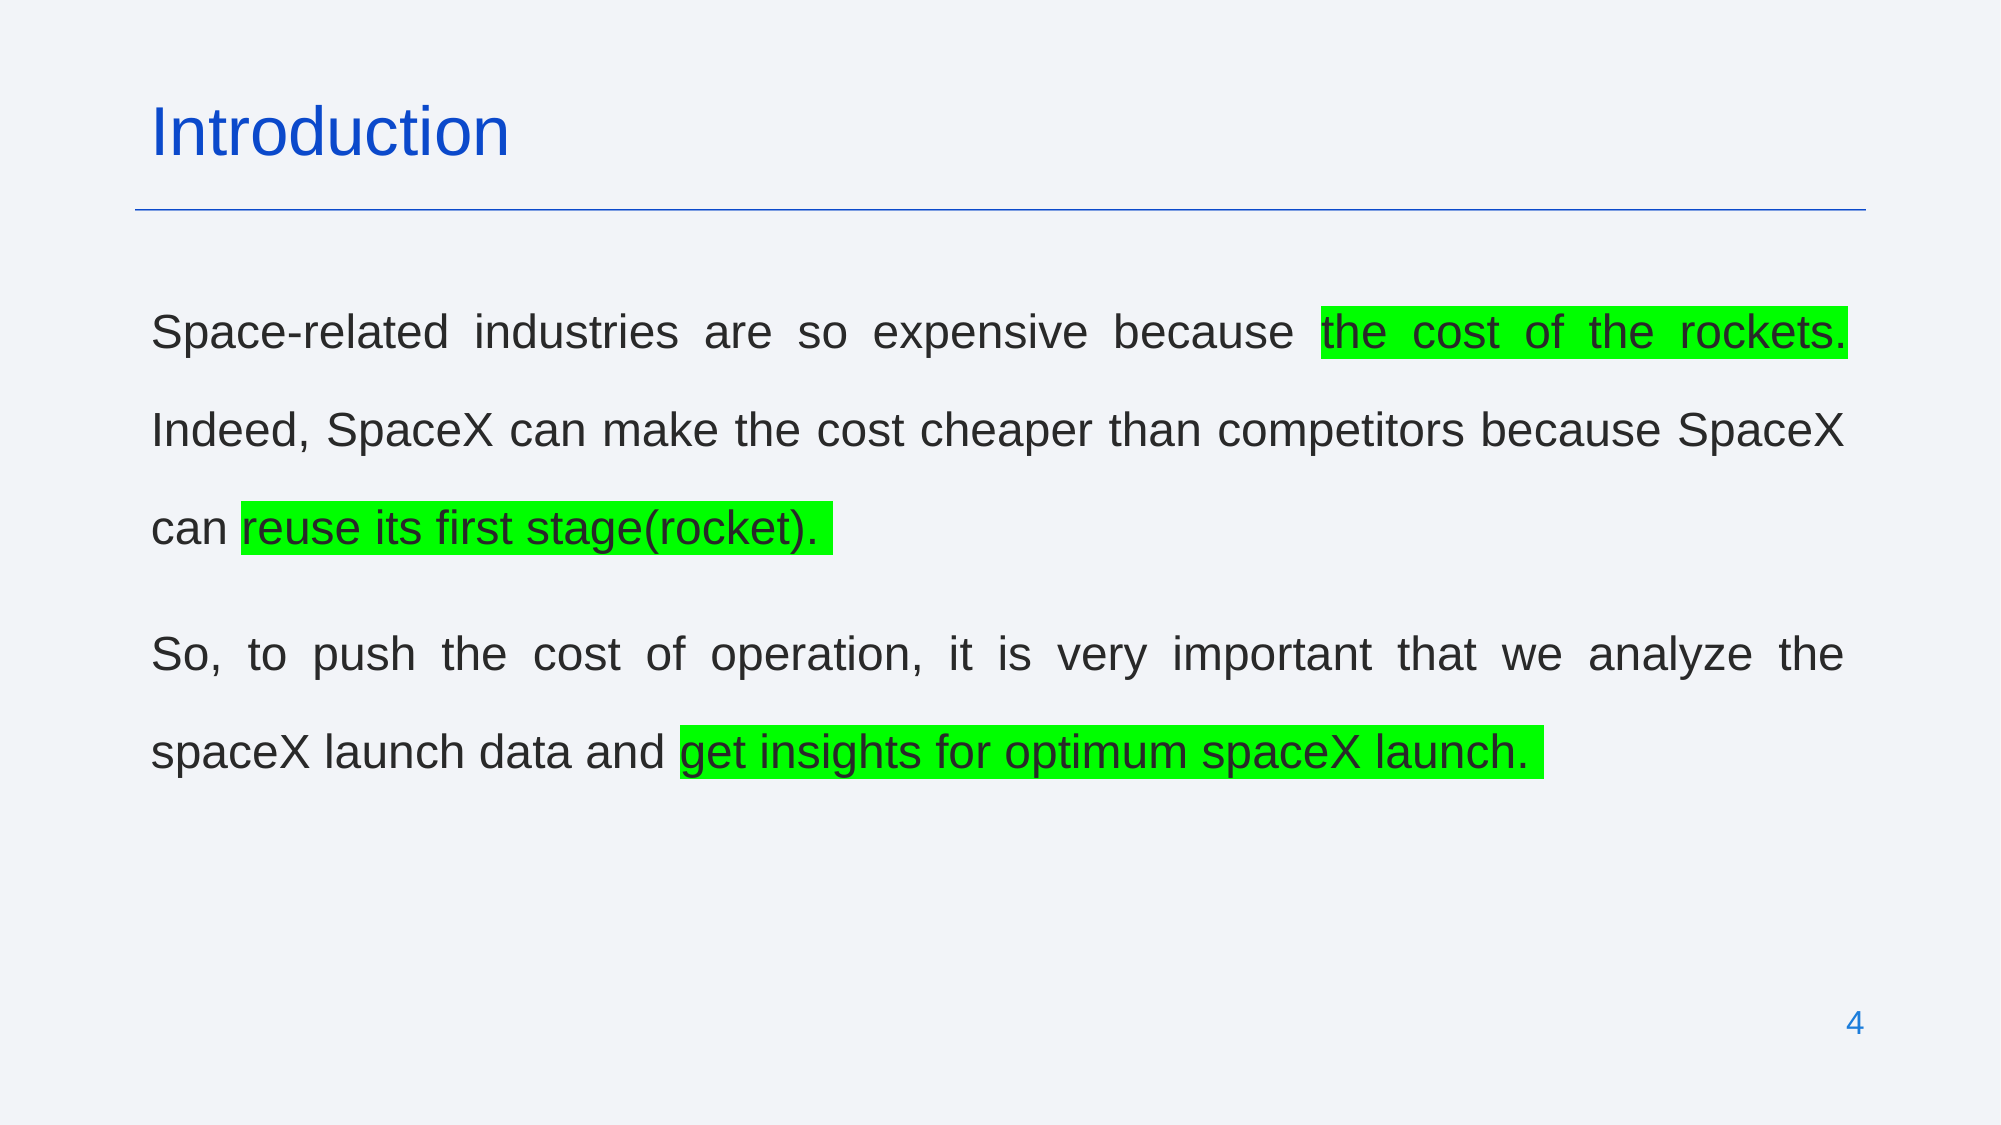

Introduction
Space-related industries are so expensive because the cost of the rockets. Indeed, SpaceX can make the cost cheaper than competitors because SpaceX can reuse its first stage(rocket).
So, to push the cost of operation, it is very important that we analyze the spaceX launch data and get insights for optimum spaceX launch.
4